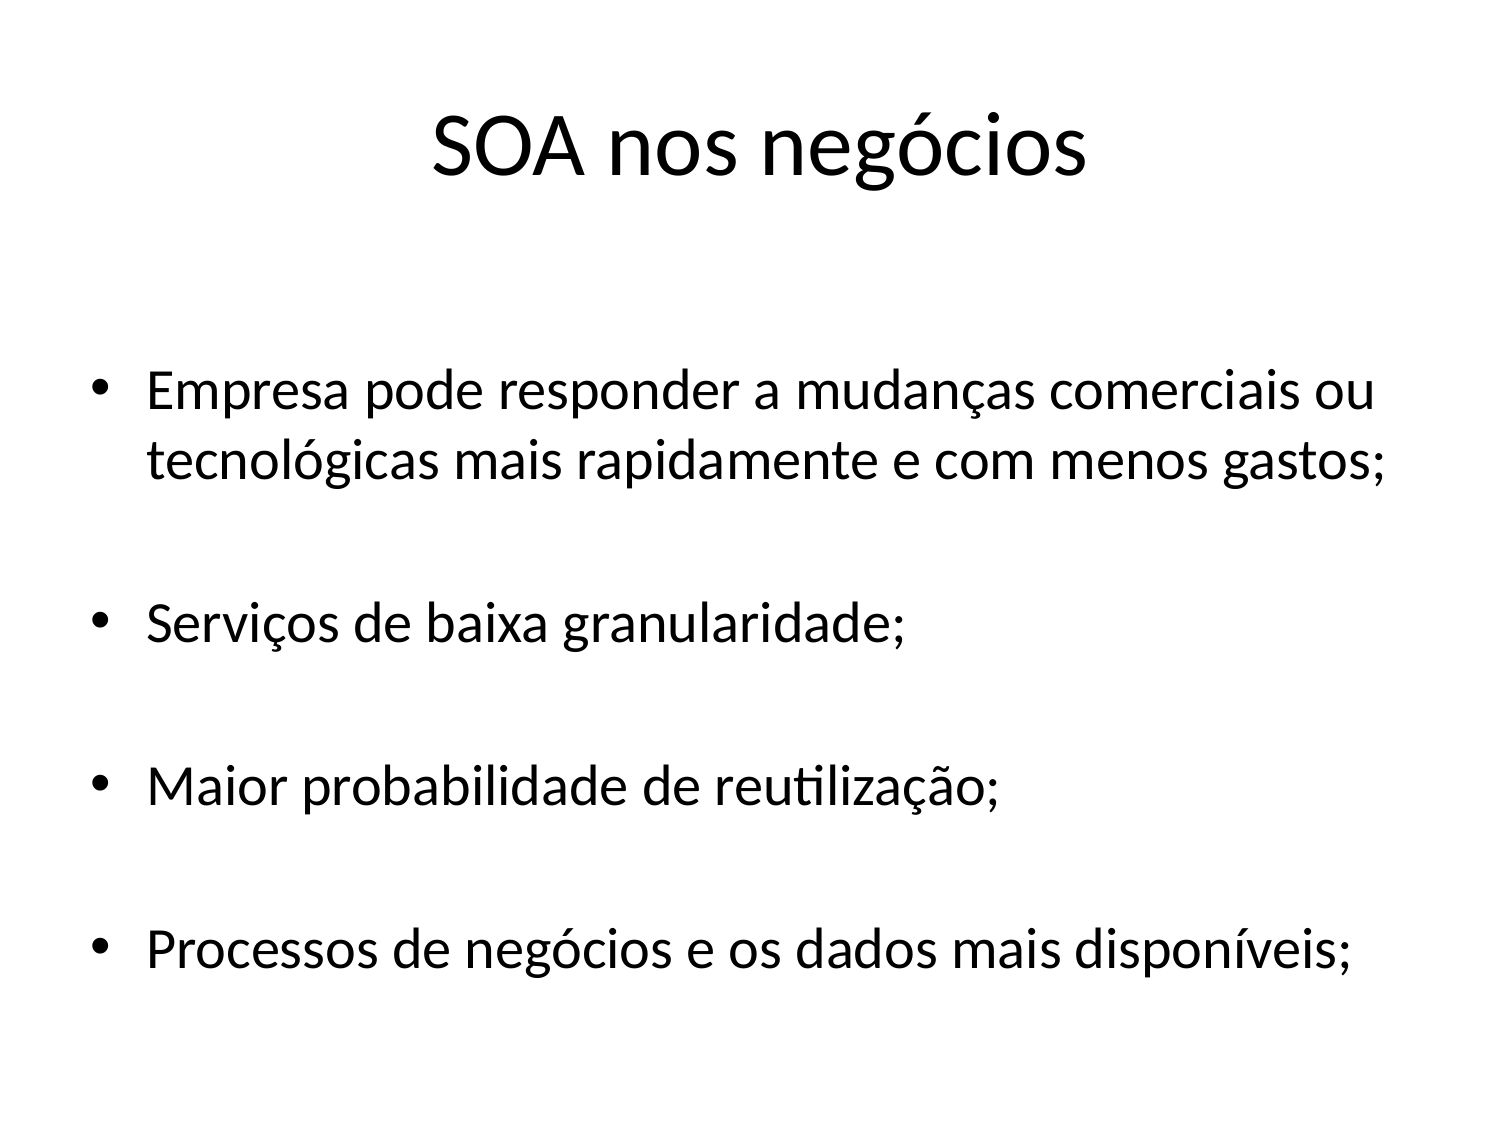

# SOA nos negócios

Empresa pode responder a mudanças comerciais ou tecnológicas mais rapidamente e com menos gastos;

Serviços de baixa granularidade;

Maior probabilidade de reutilização;

Processos de negócios e os dados mais disponíveis;